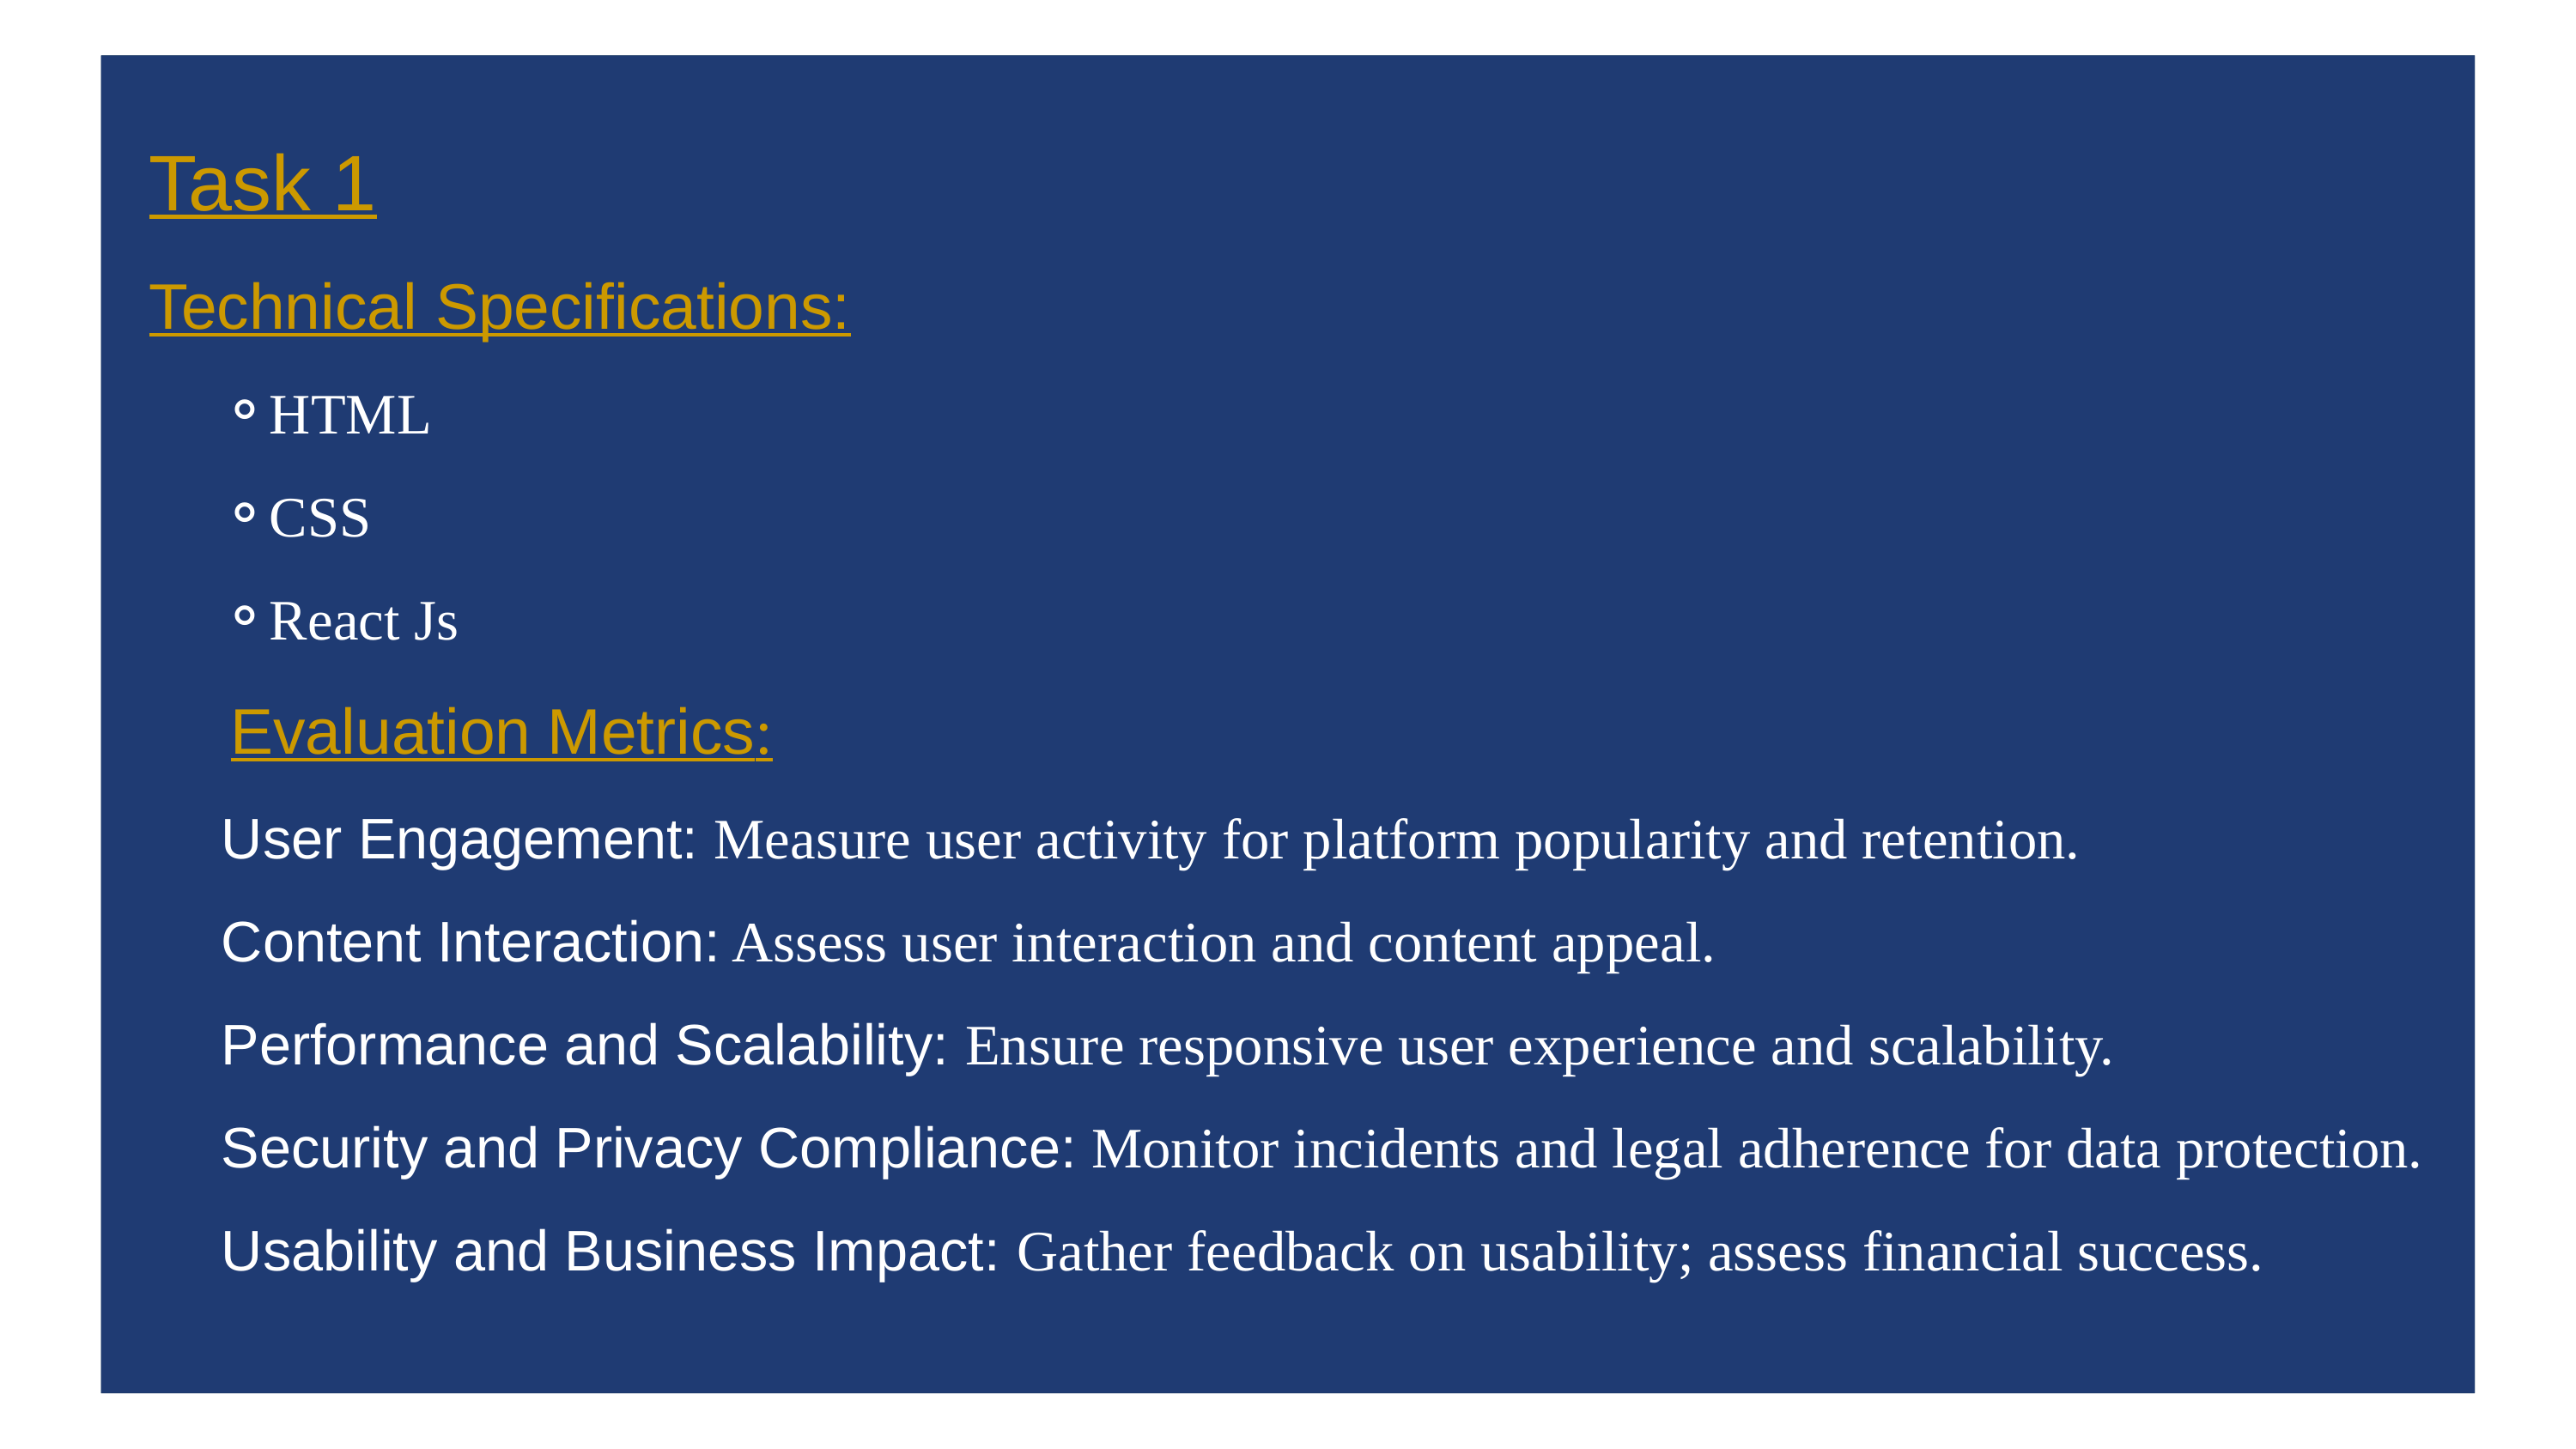

Task 1
Technical Specifications:
HTML
CSS
React Js
Evaluation Metrics:
User Engagement: Measure user activity for platform popularity and retention.
Content Interaction: Assess user interaction and content appeal.
Performance and Scalability: Ensure responsive user experience and scalability.
Security and Privacy Compliance: Monitor incidents and legal adherence for data protection.
Usability and Business Impact: Gather feedback on usability; assess financial success.